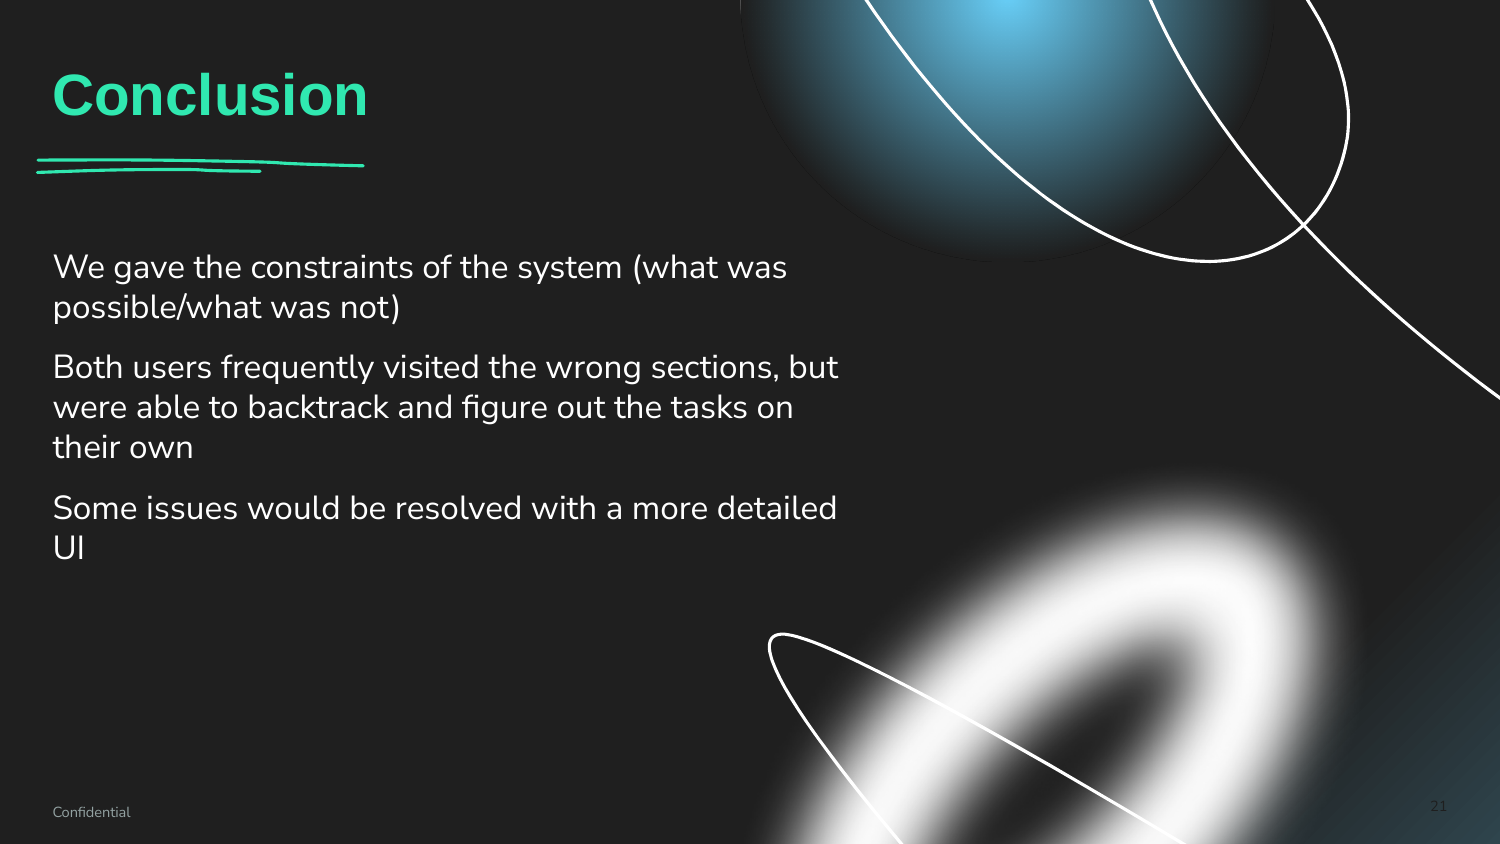

# Conclusion

We gave the constraints of the system (what was possible/what was not)
Both users frequently visited the wrong sections, but were able to backtrack and figure out the tasks on their own
Some issues would be resolved with a more detailed UI
Confidential